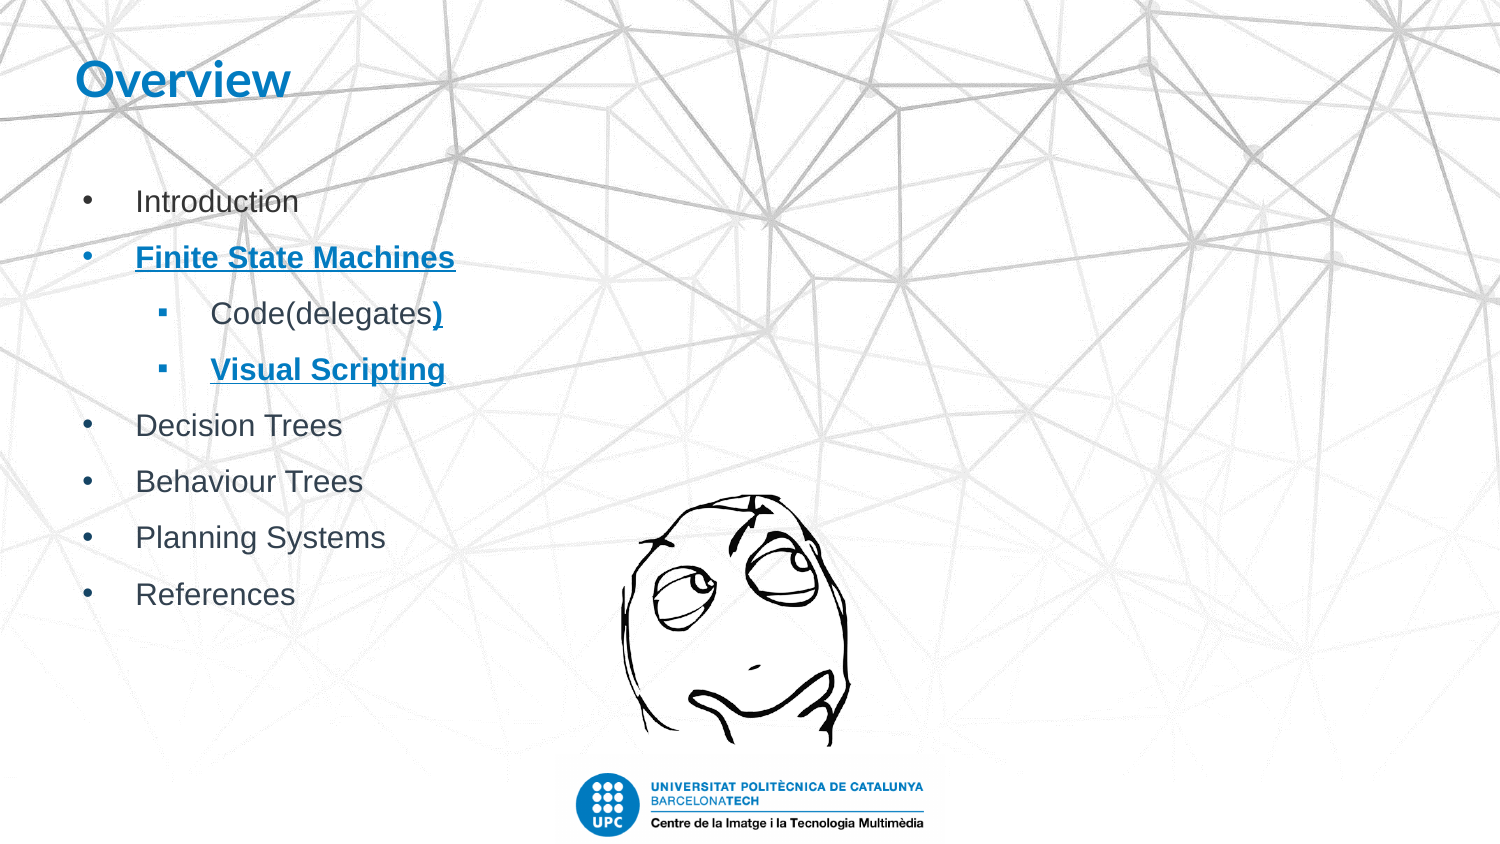

Overview
Introduction
Finite State Machines
Code(delegates)
Visual Scripting
Decision Trees
Behaviour Trees
Planning Systems
References